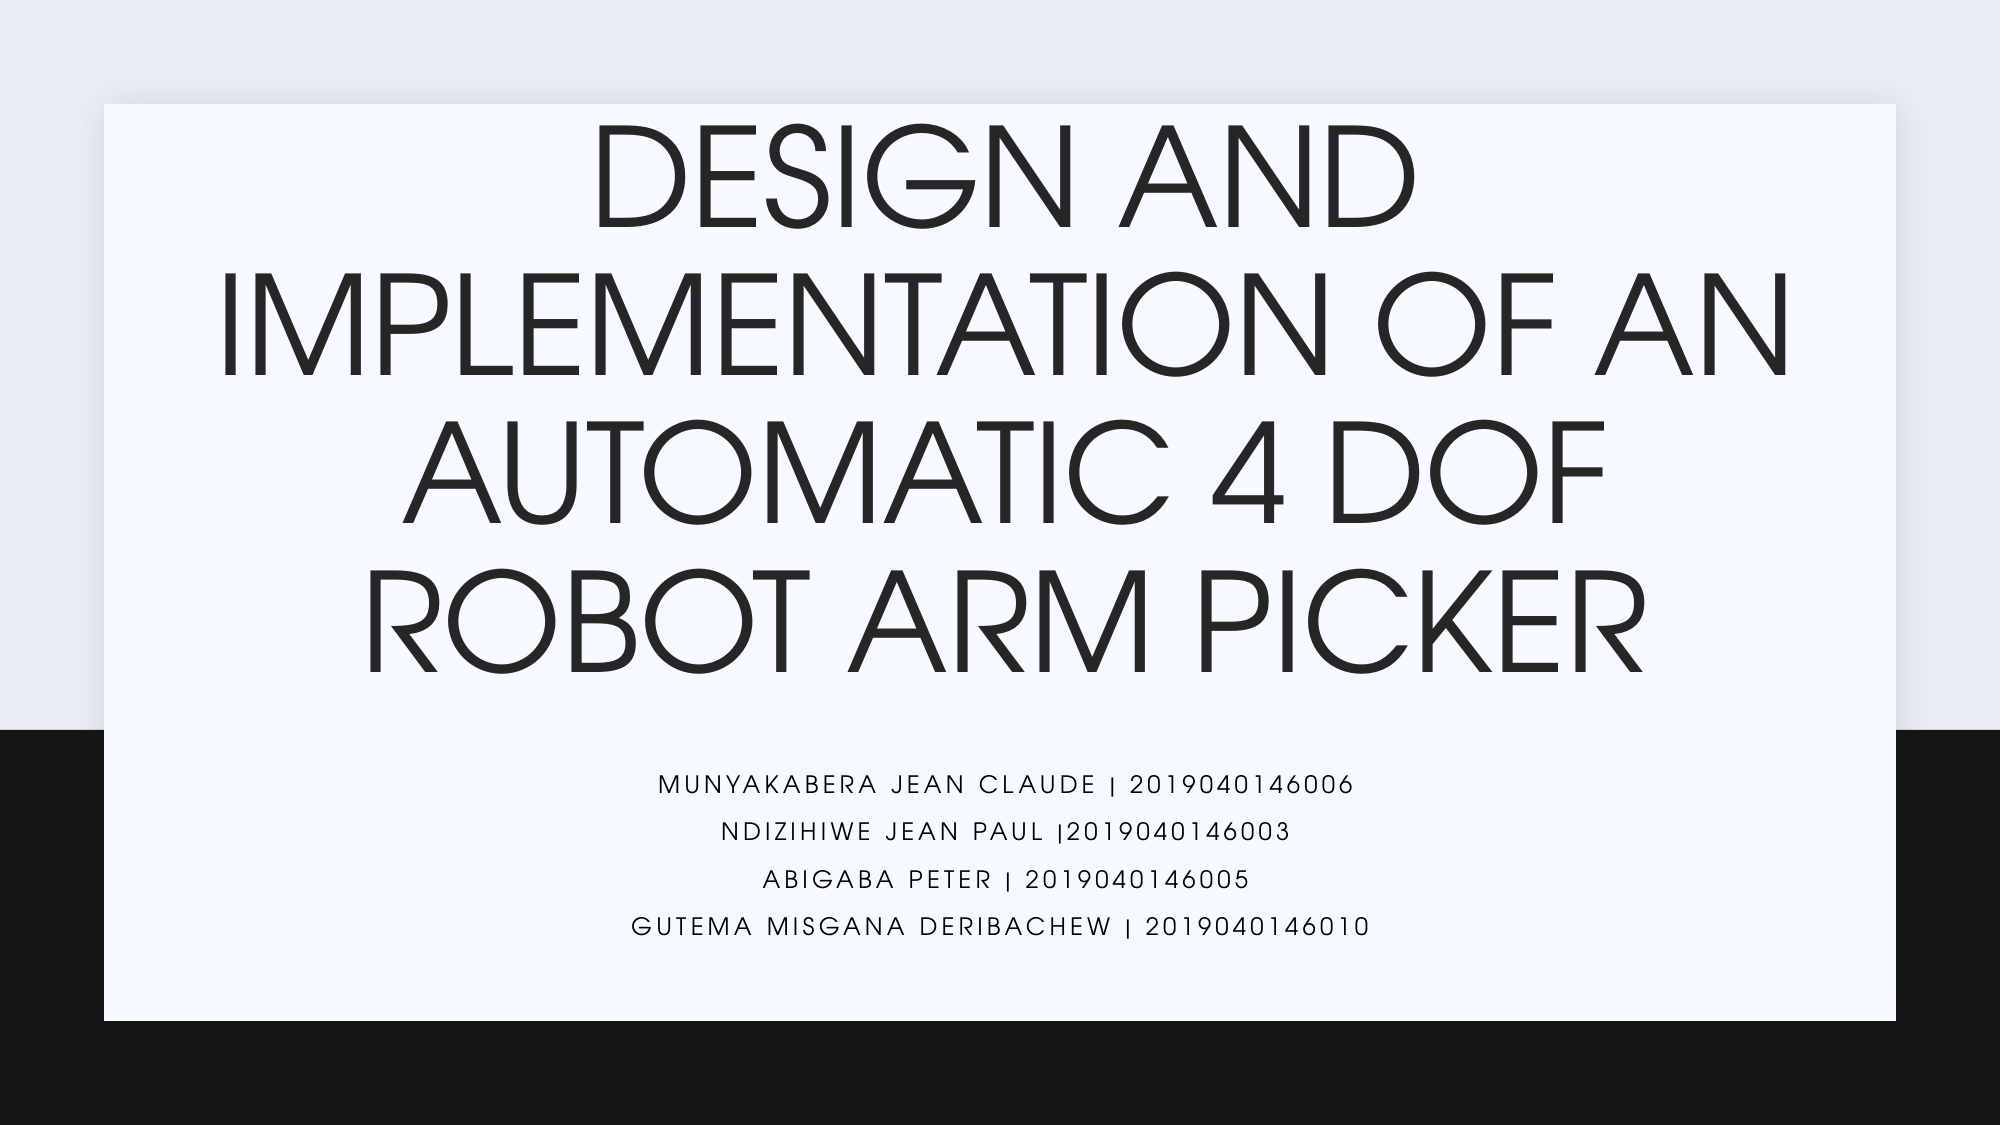

# Design and implementation of an automatic 4 dof robot arm picker
Munyakabera jean claude | 2019040146006
Ndizihiwe jean paul |2019040146003
Abigaba peter | 2019040146005
GUTEMA MISGANA DERIBACHEW | 2019040146010